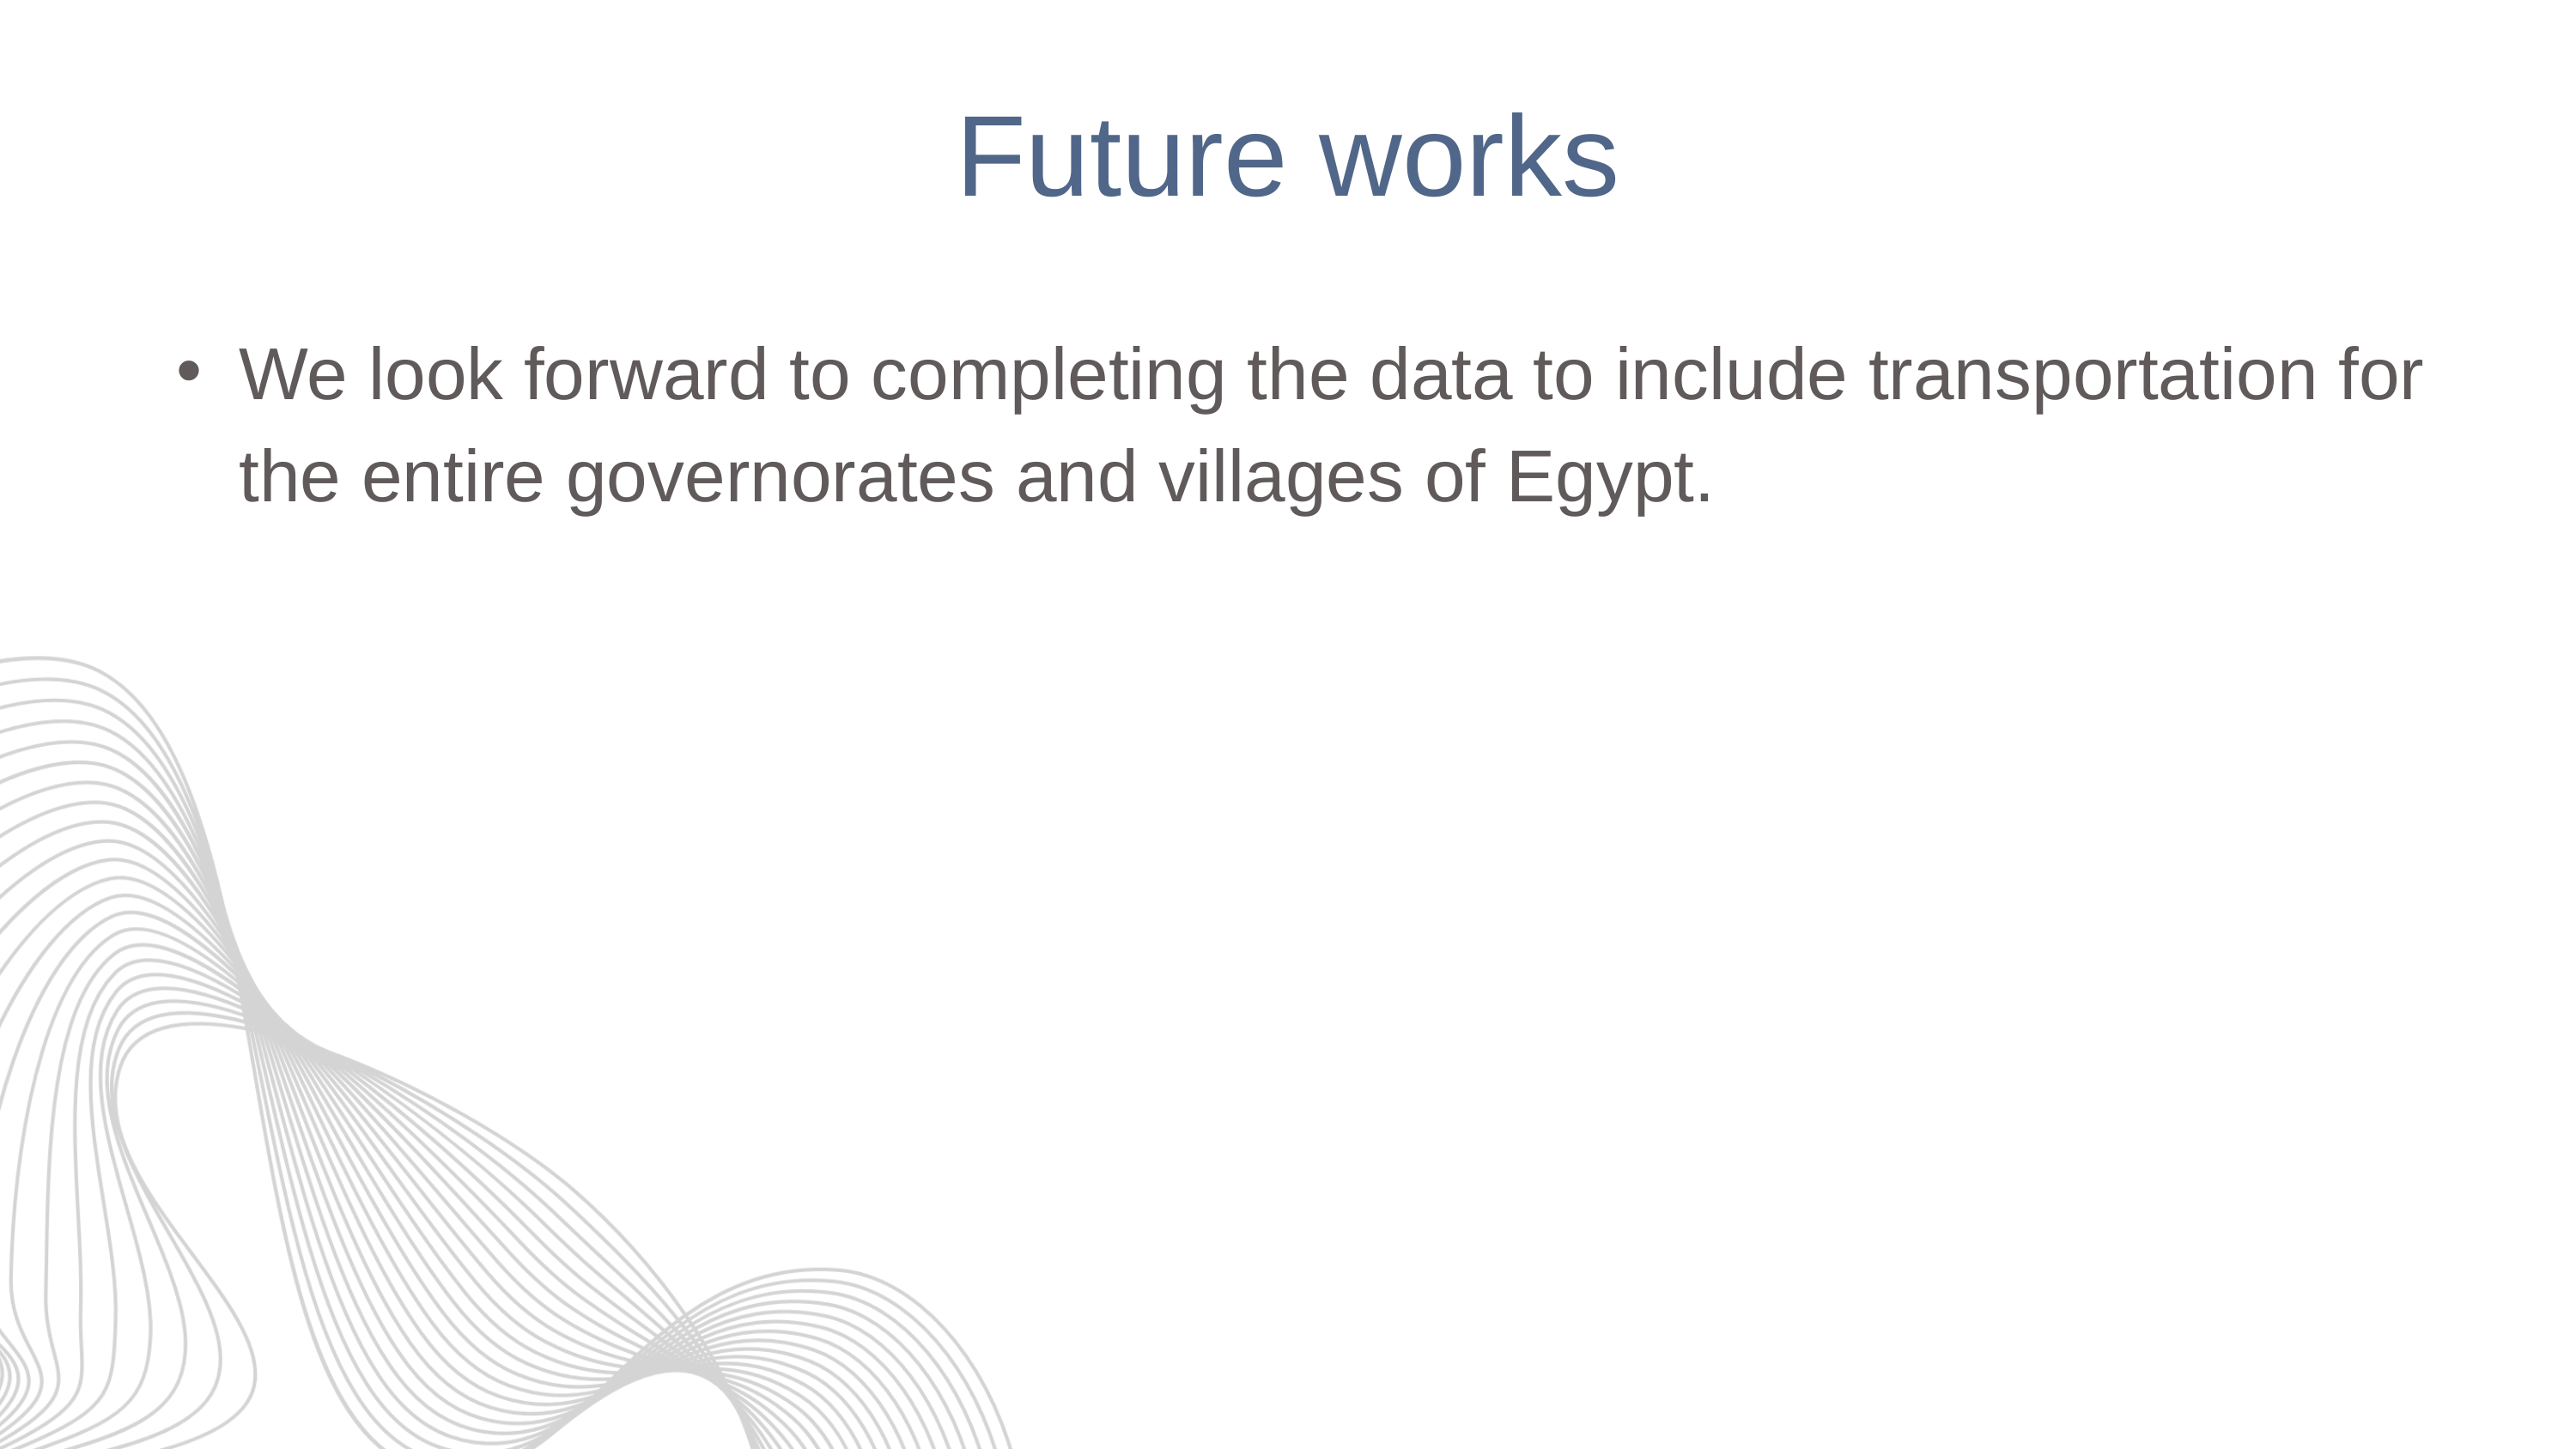

Future works
We look forward to completing the data to include transportation for the entire governorates and villages of Egypt.